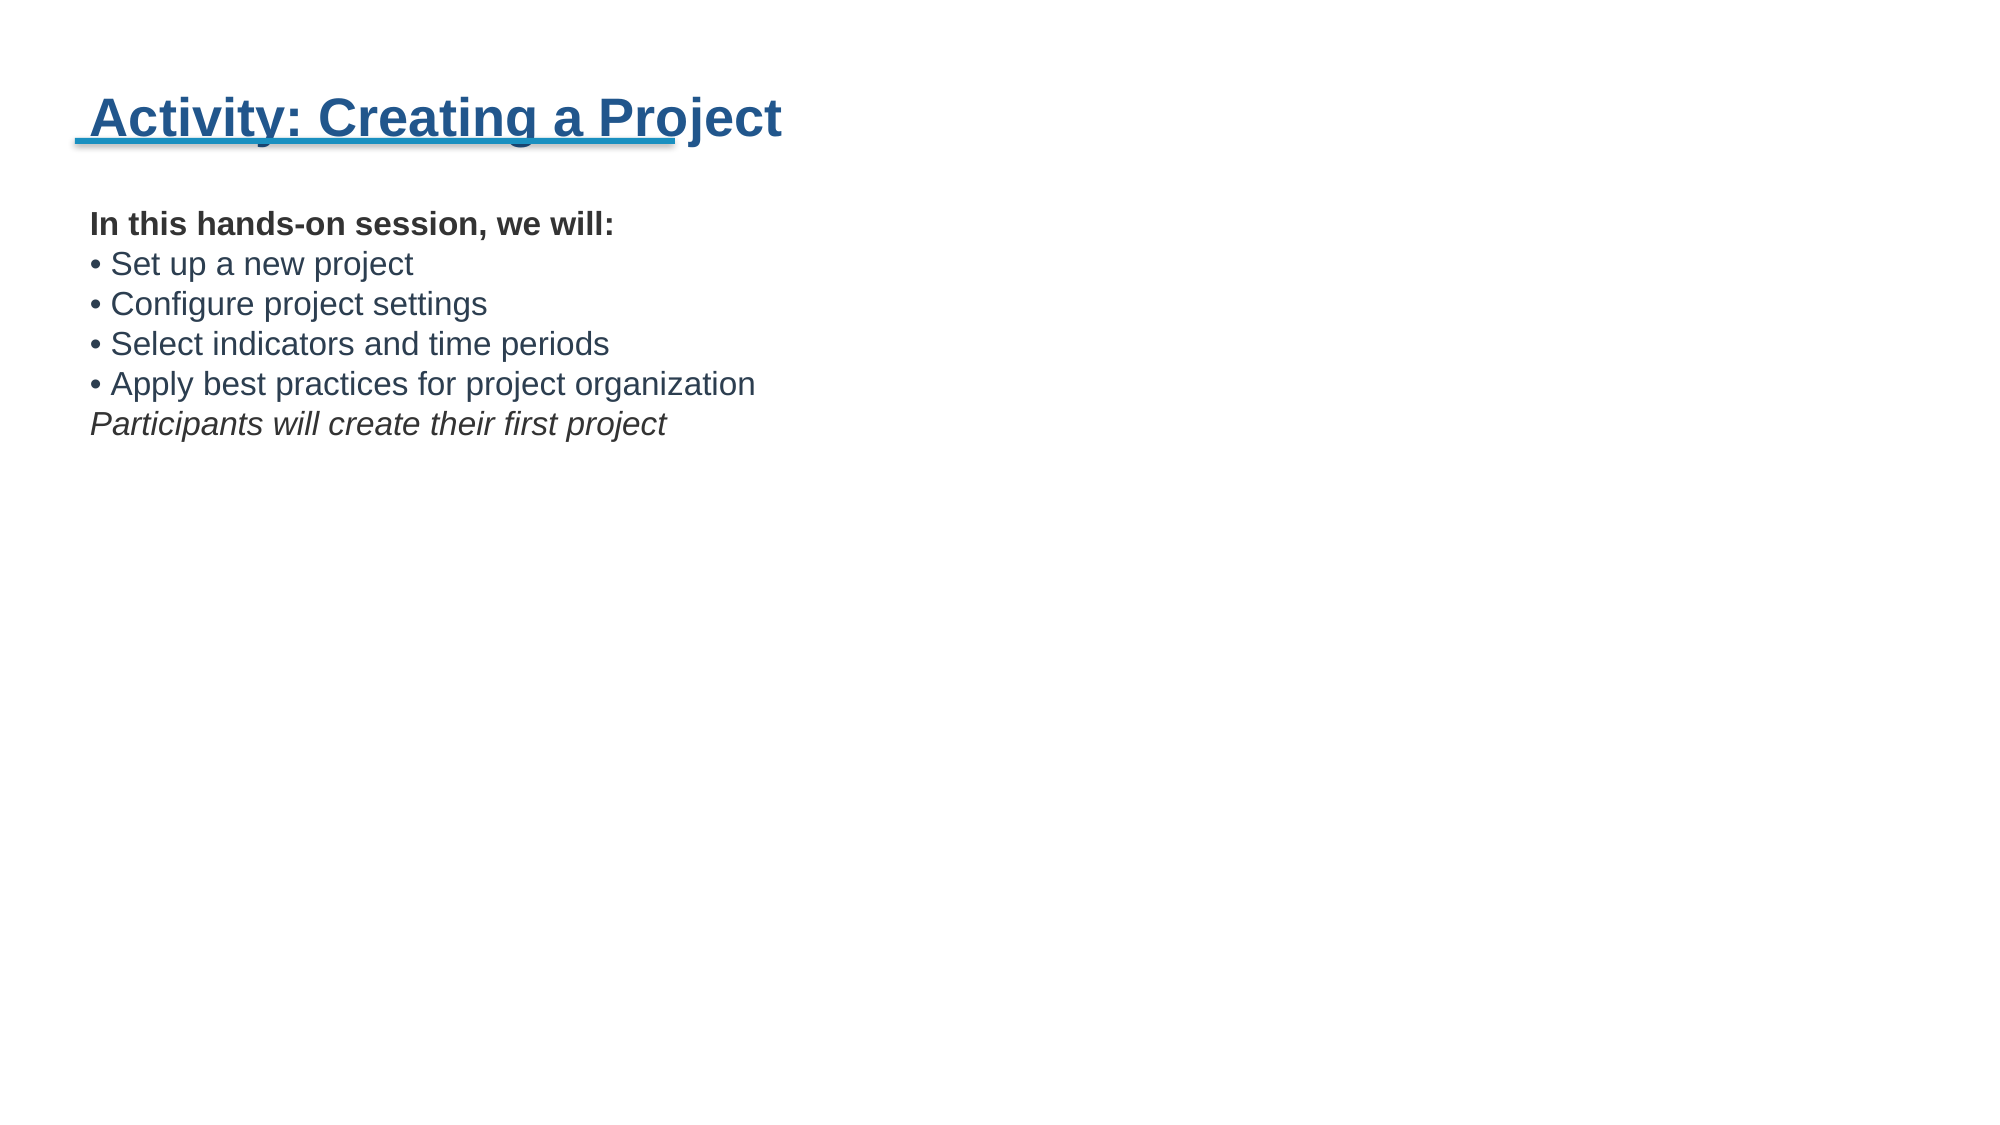

Activity: Creating a Project

In this hands-on session, we will:
• Set up a new project
• Configure project settings
• Select indicators and time periods
• Apply best practices for project organization
Participants will create their first project